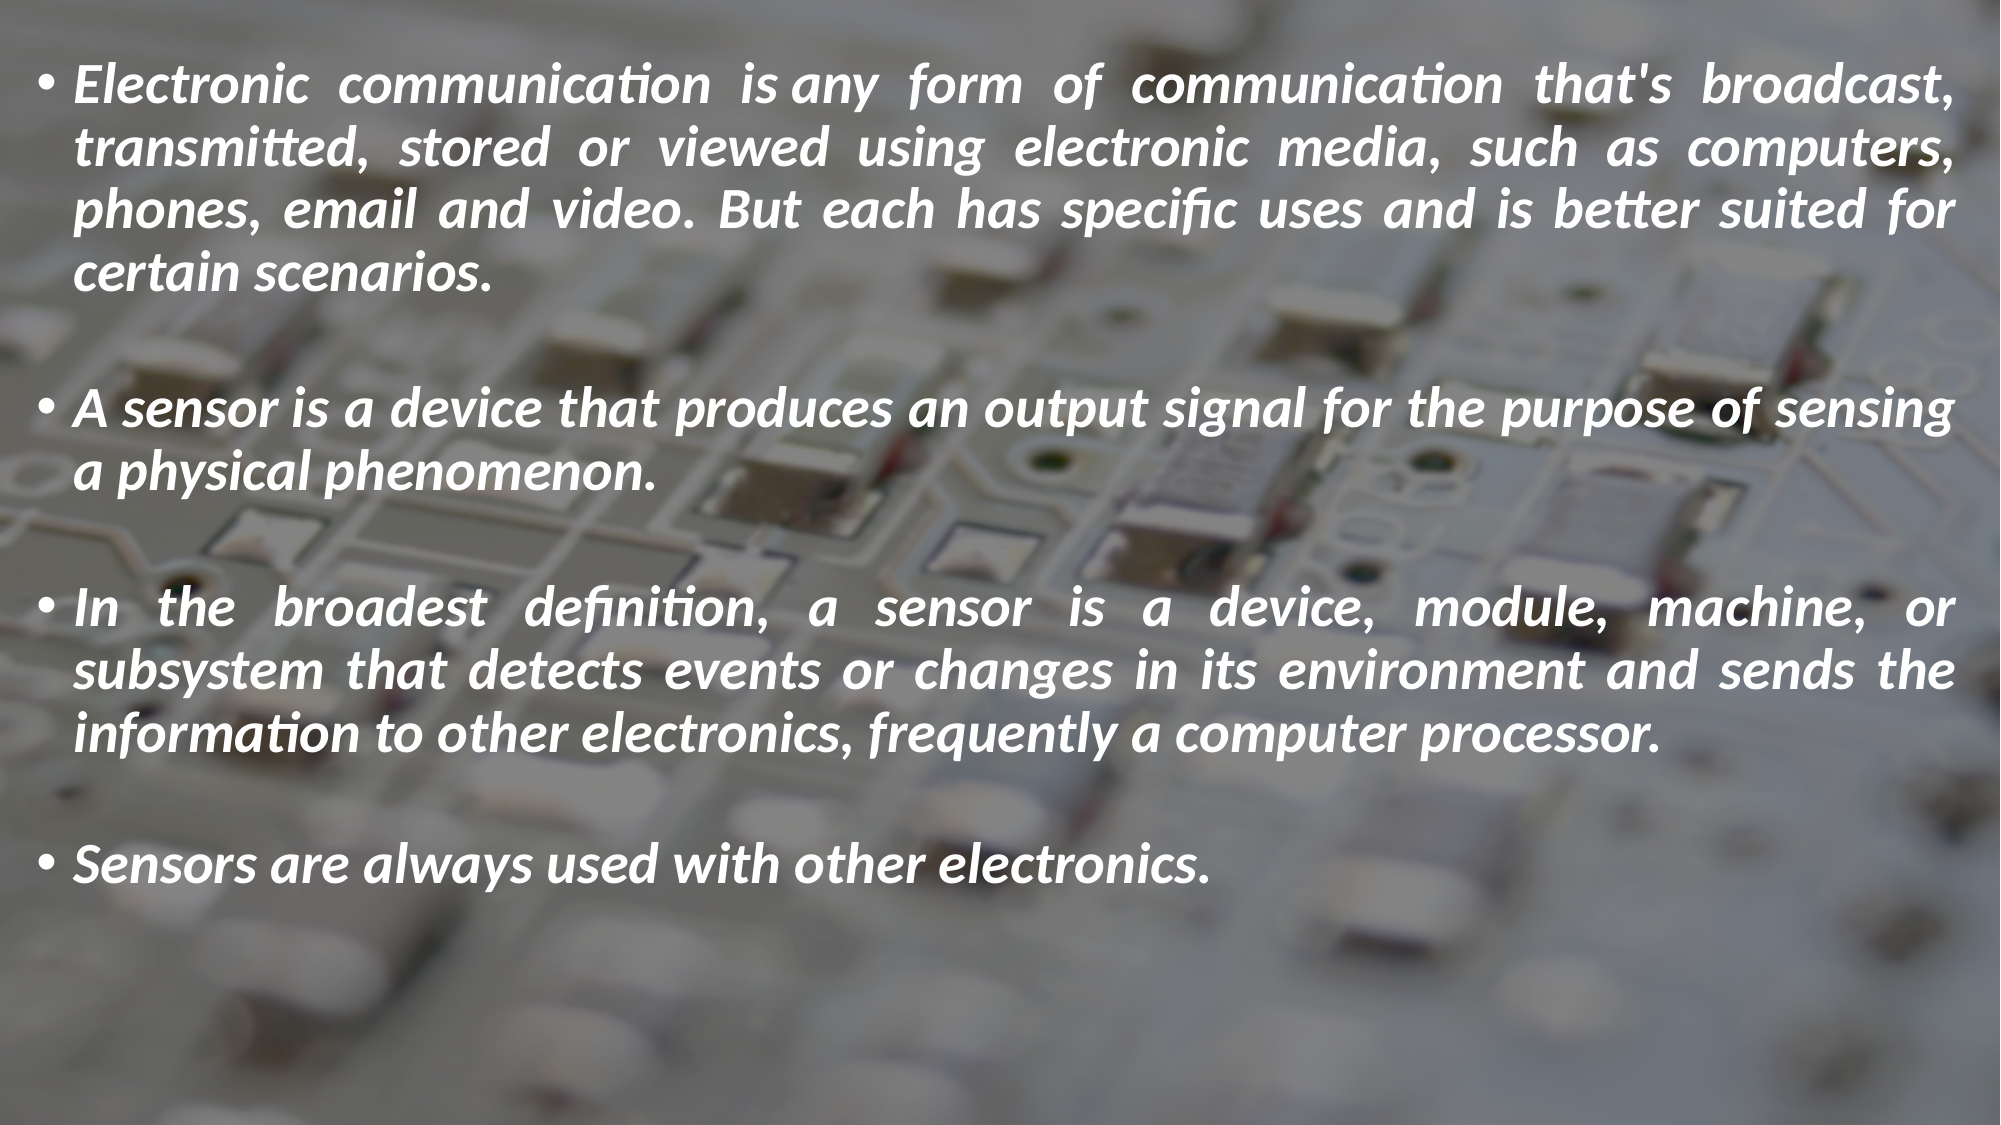

Electronic communication is any form of communication that's broadcast, transmitted, stored or viewed using electronic media, such as computers, phones, email and video. But each has specific uses and is better suited for certain scenarios.

A sensor is a device that produces an output signal for the purpose of sensing a physical phenomenon.

In the broadest definition, a sensor is a device, module, machine, or subsystem that detects events or changes in its environment and sends the information to other electronics, frequently a computer processor.

Sensors are always used with other electronics.